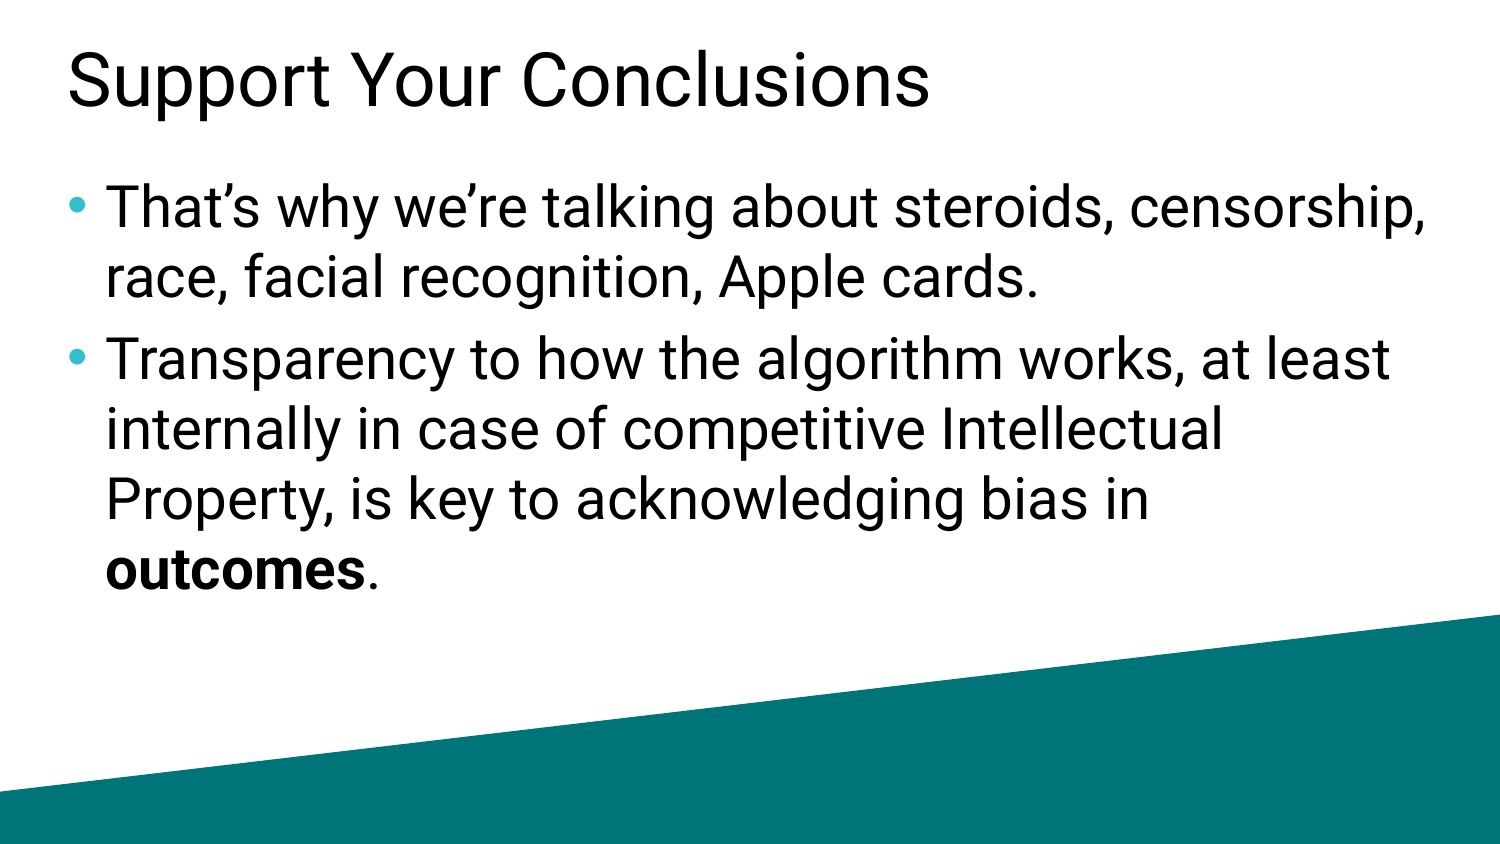

# Support Your Conclusions
That’s why we’re talking about steroids, censorship, race, facial recognition, Apple cards.
Transparency to how the algorithm works, at least internally in case of competitive Intellectual Property, is key to acknowledging bias in outcomes.